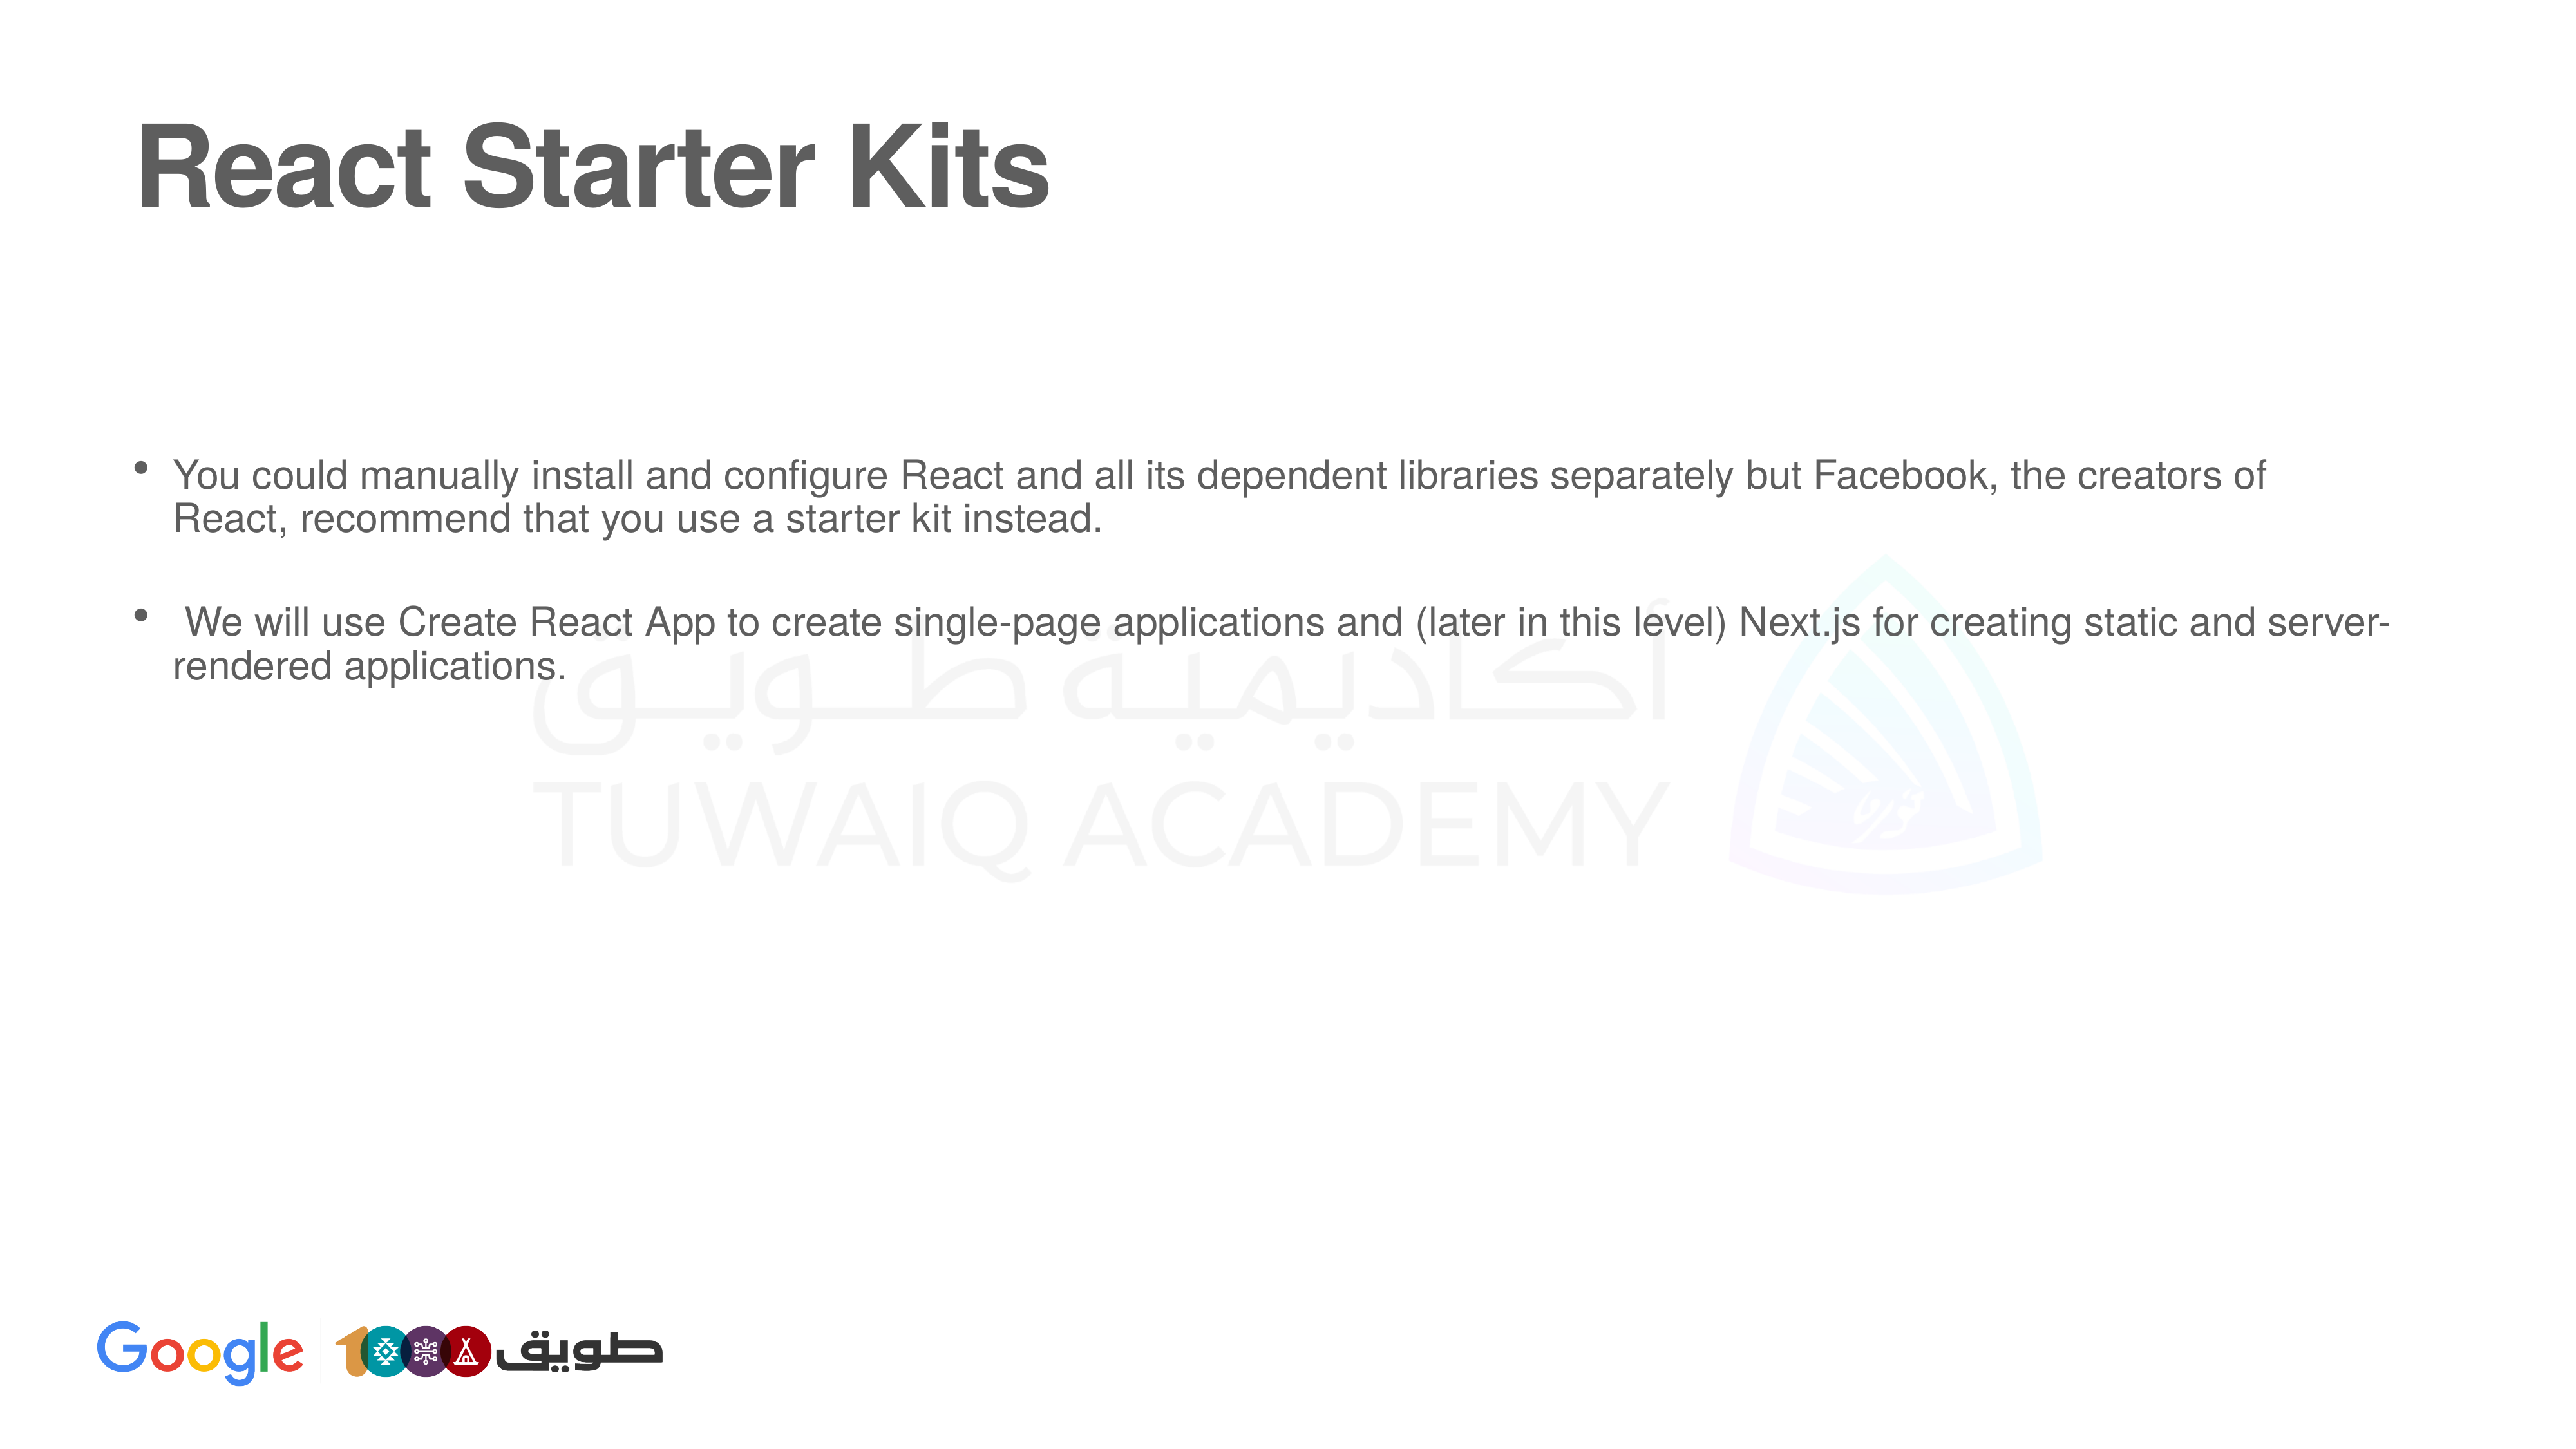

# React Starter Kits

You could manually install and configure React and all its dependent libraries separately but Facebook, the creators of React, recommend that you use a starter kit instead.
 We will use Create React App to create single-page applications and (later in this level) Next.js for creating static and server-rendered applications.